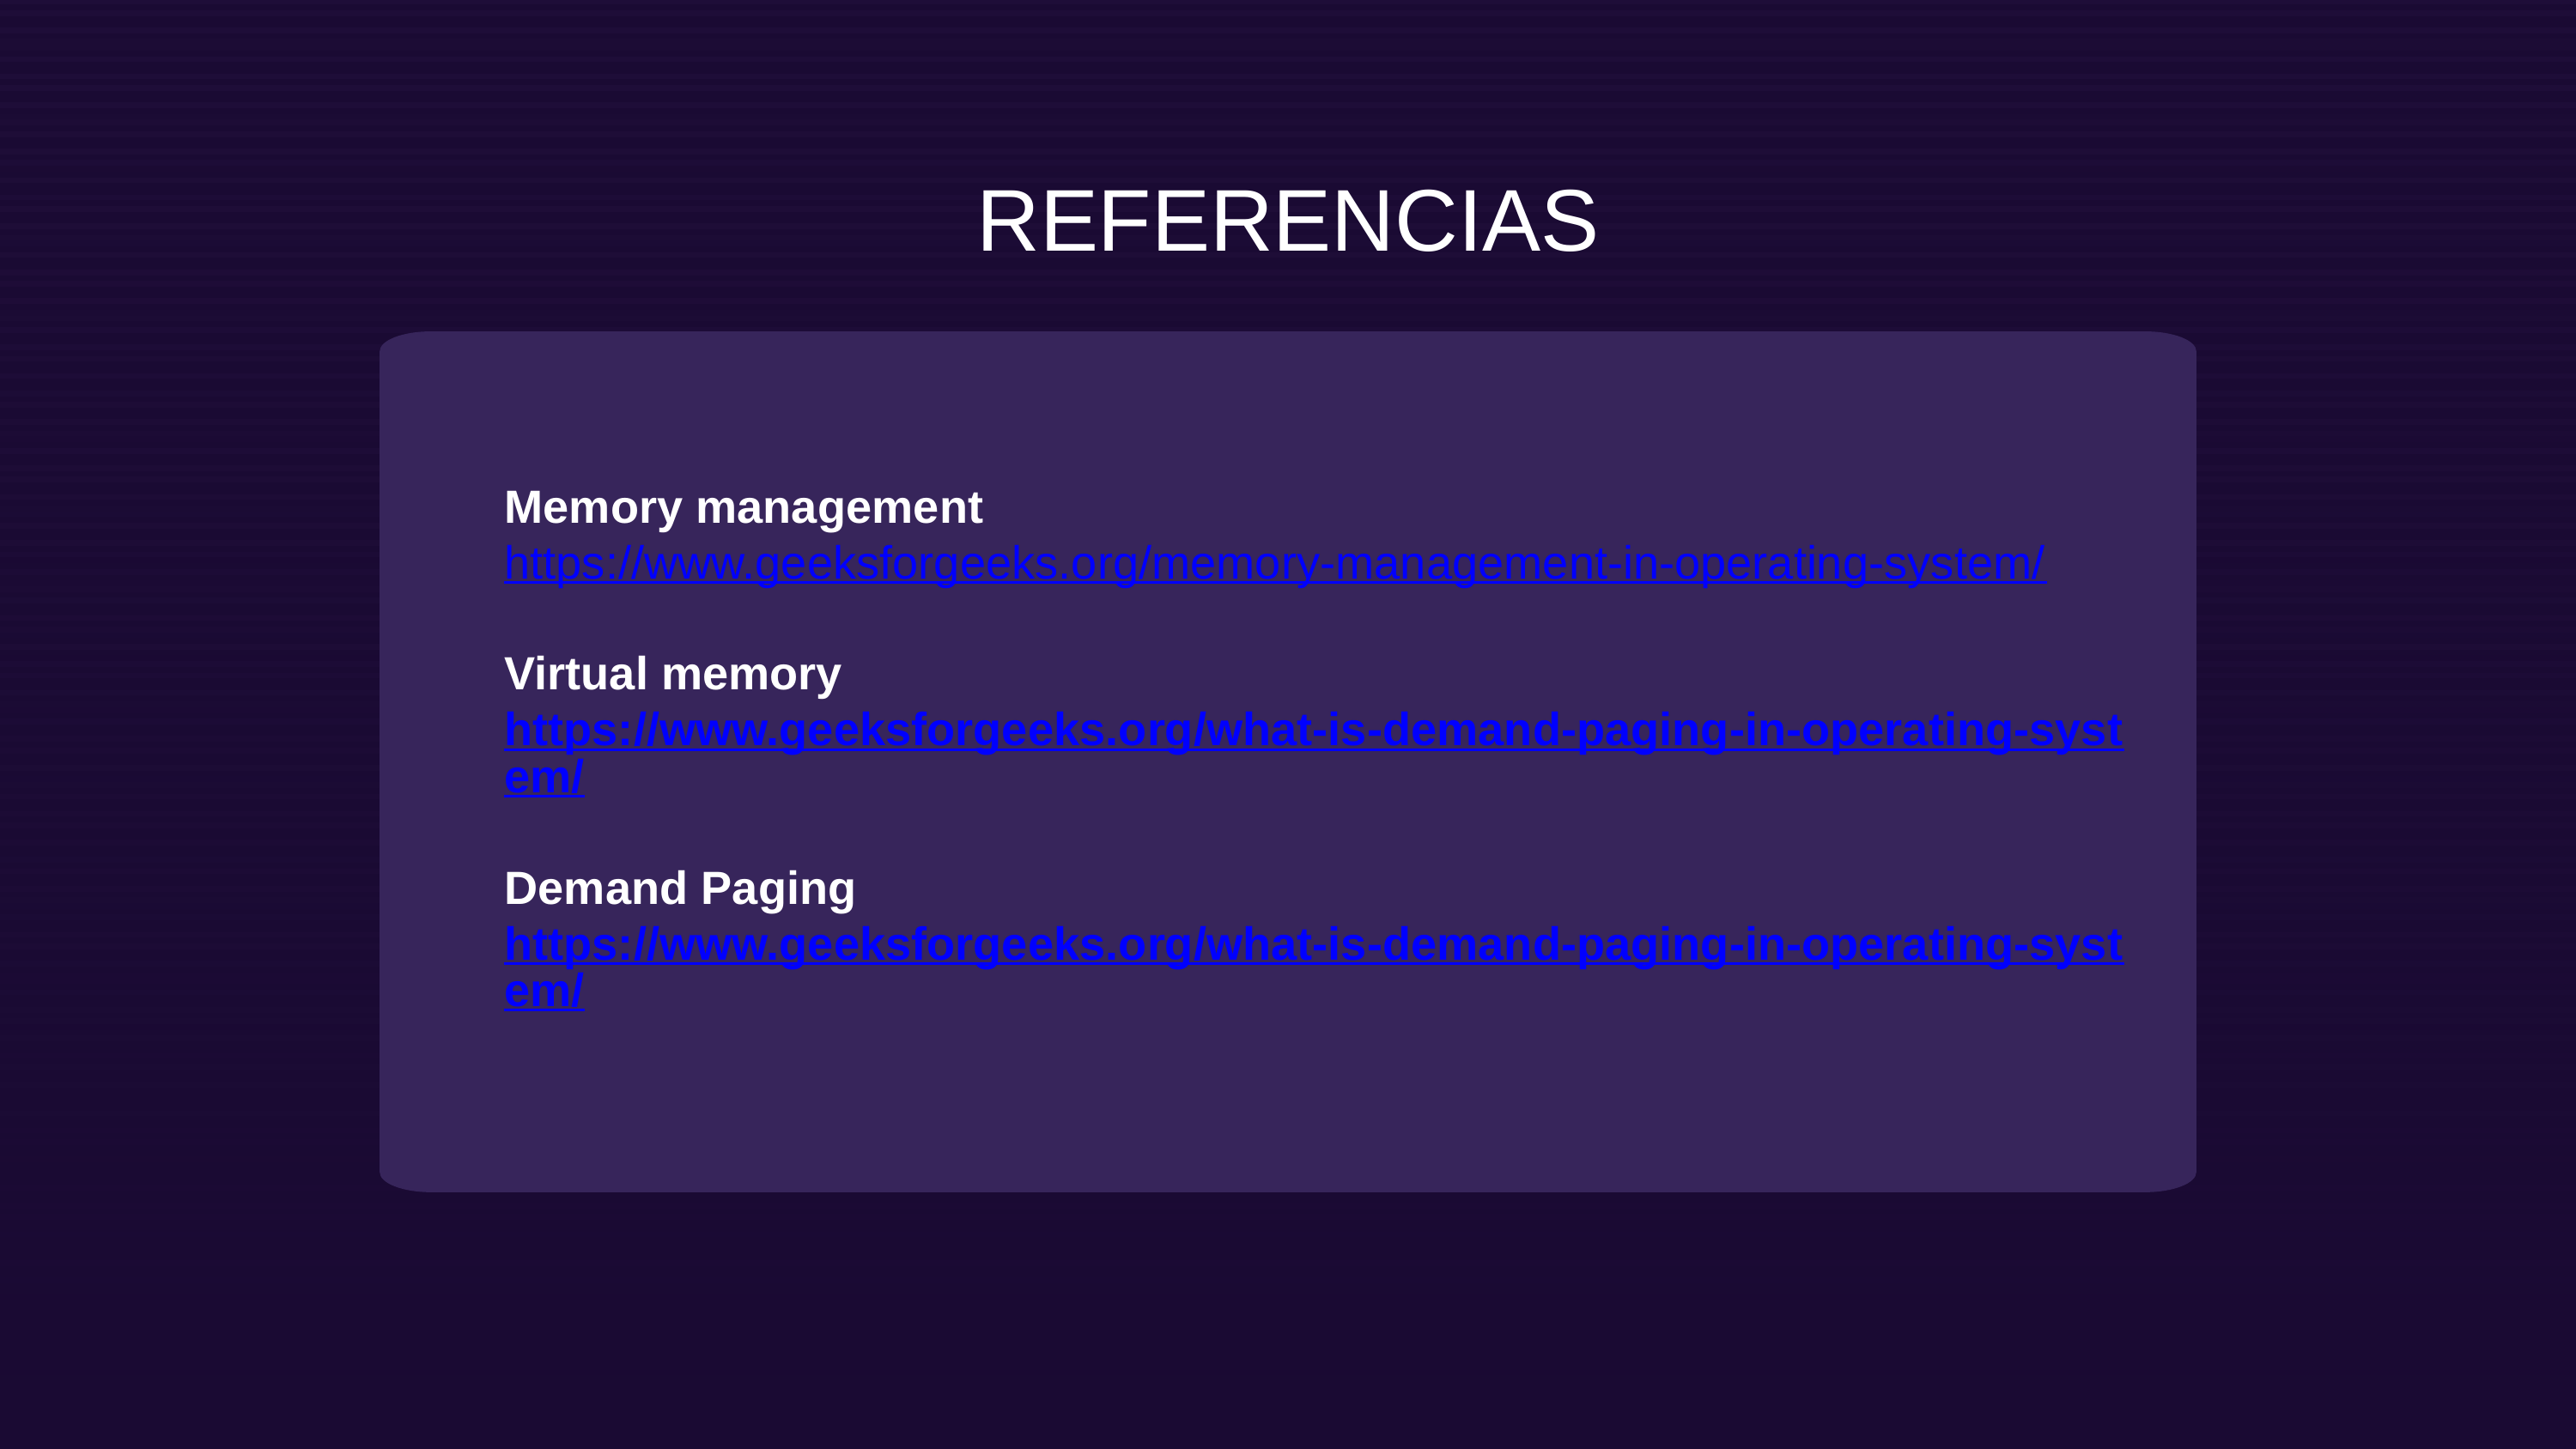

REFERENCIAS

Memory management
https://www.geeksforgeeks.org/memory-management-in-operating-system/

Virtual memory
https://www.geeksforgeeks.org/what-is-demand-paging-in-operating-system/

Demand Paging
https://www.geeksforgeeks.org/what-is-demand-paging-in-operating-system/